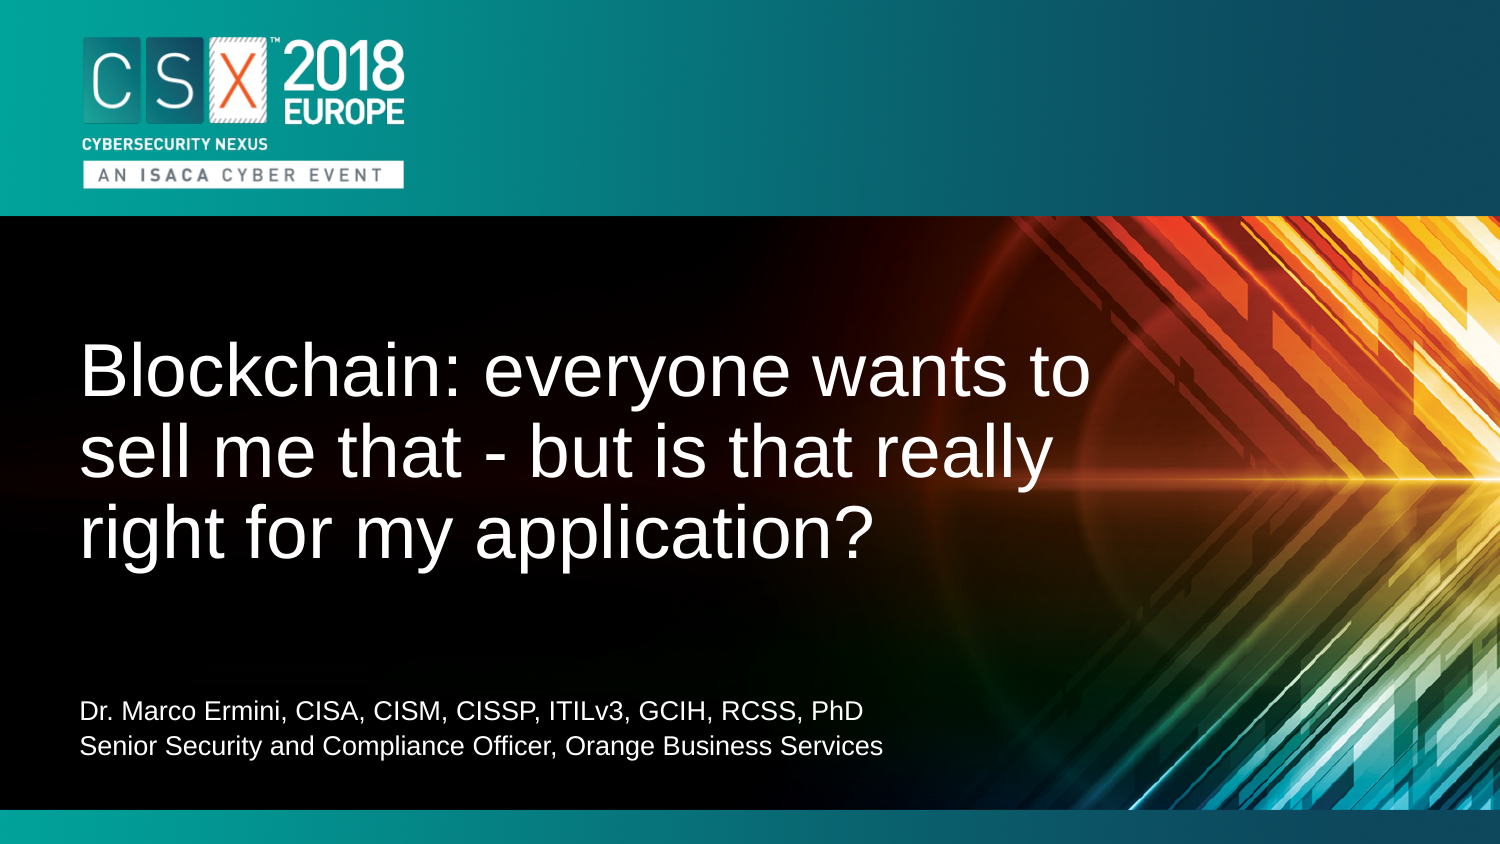

Blockchain: everyone wants to sell me that - but is that really right for my application?
Dr. Marco Ermini, CISA, CISM, CISSP, ITILv3, GCIH, RCSS, PhD
Senior Security and Compliance Officer, Orange Business Services